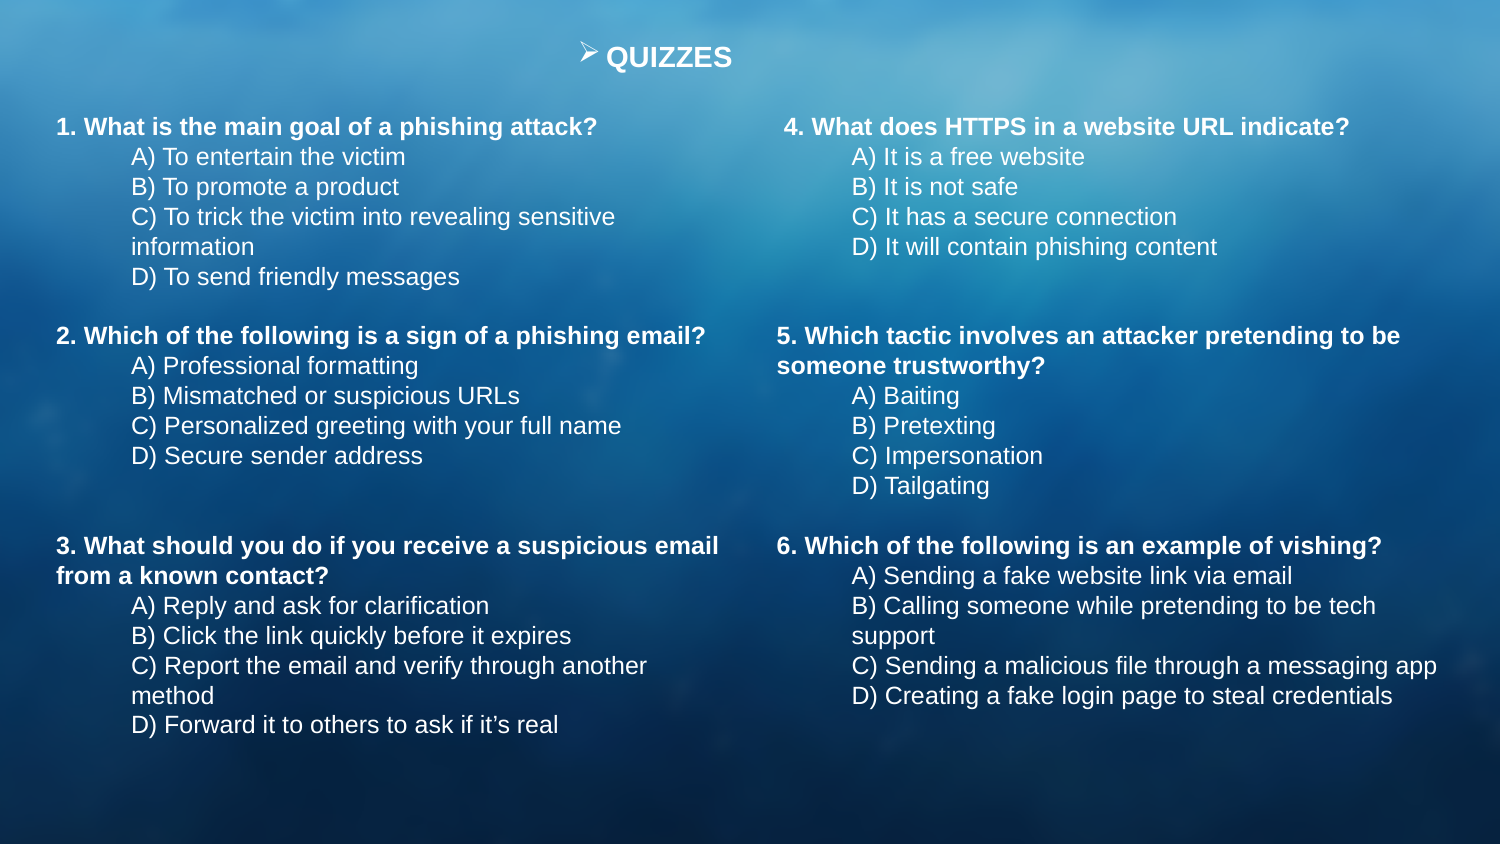

quizzes
1. What is the main goal of a phishing attack?
A) To entertain the victim
B) To promote a product
C) To trick the victim into revealing sensitive information
D) To send friendly messages

2. Which of the following is a sign of a phishing email?
A) Professional formatting
B) Mismatched or suspicious URLs
C) Personalized greeting with your full name
D) Secure sender address

3. What should you do if you receive a suspicious email from a known contact?
A) Reply and ask for clarification
B) Click the link quickly before it expires
C) Report the email and verify through another method
D) Forward it to others to ask if it’s real

 4. What does HTTPS in a website URL indicate?
A) It is a free website
B) It is not safe
C) It has a secure connection
D) It will contain phishing content

5. Which tactic involves an attacker pretending to be someone trustworthy?
A) Baiting
B) Pretexting
C) Impersonation
D) Tailgating

6. Which of the following is an example of vishing?
A) Sending a fake website link via email
B) Calling someone while pretending to be tech support
C) Sending a malicious file through a messaging app
D) Creating a fake login page to steal credentials